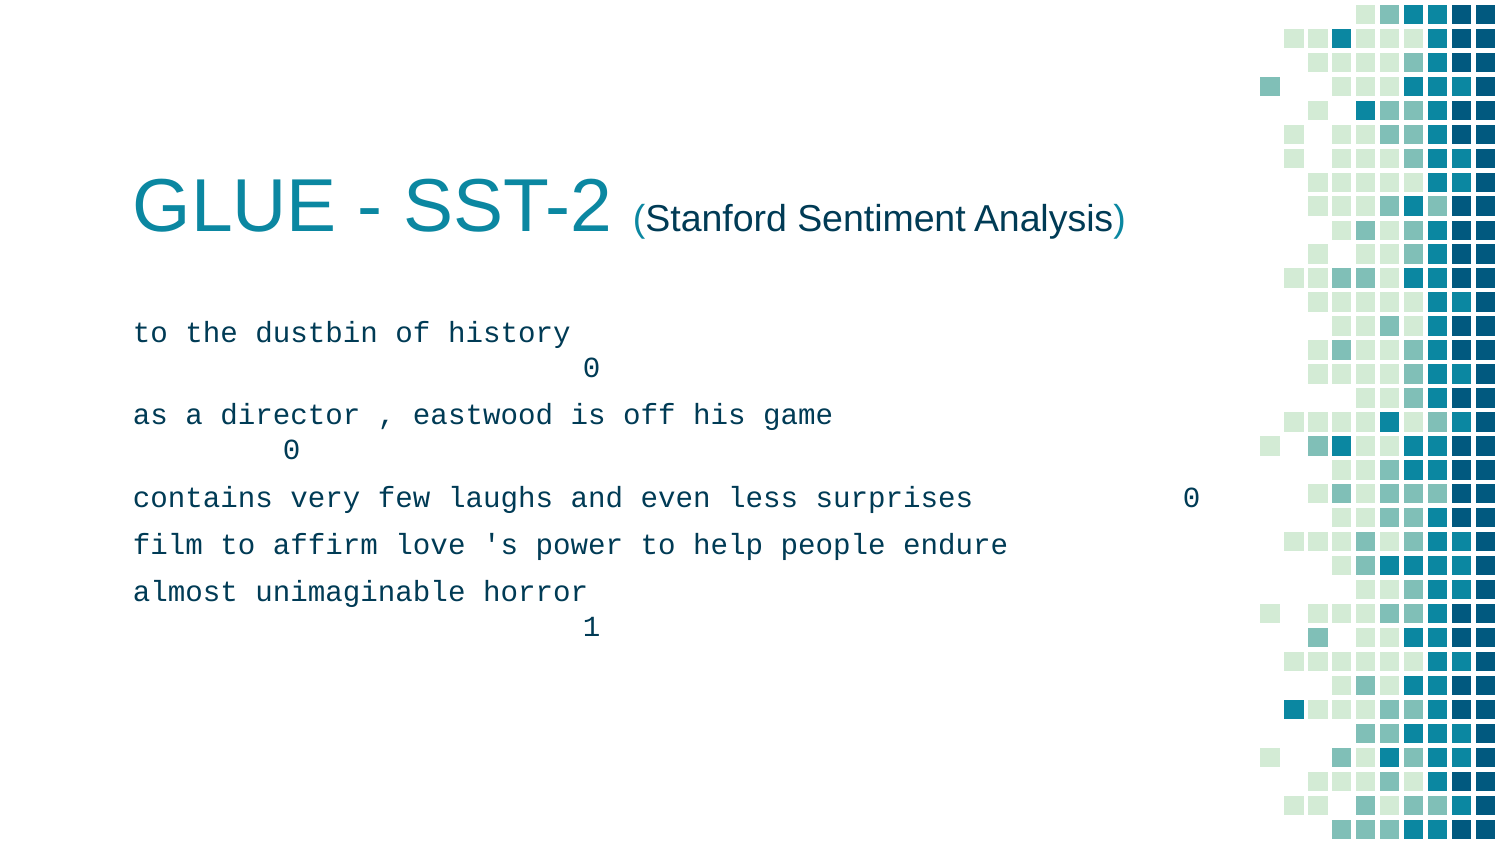

# GLUE - SST-2 (Stanford Sentiment Analysis)
to the dustbin of history						 		0
as a director , eastwood is off his game 				0
contains very few laughs and even less surprises 		0
film to affirm love 's power to help people endure
almost unimaginable horror 							1